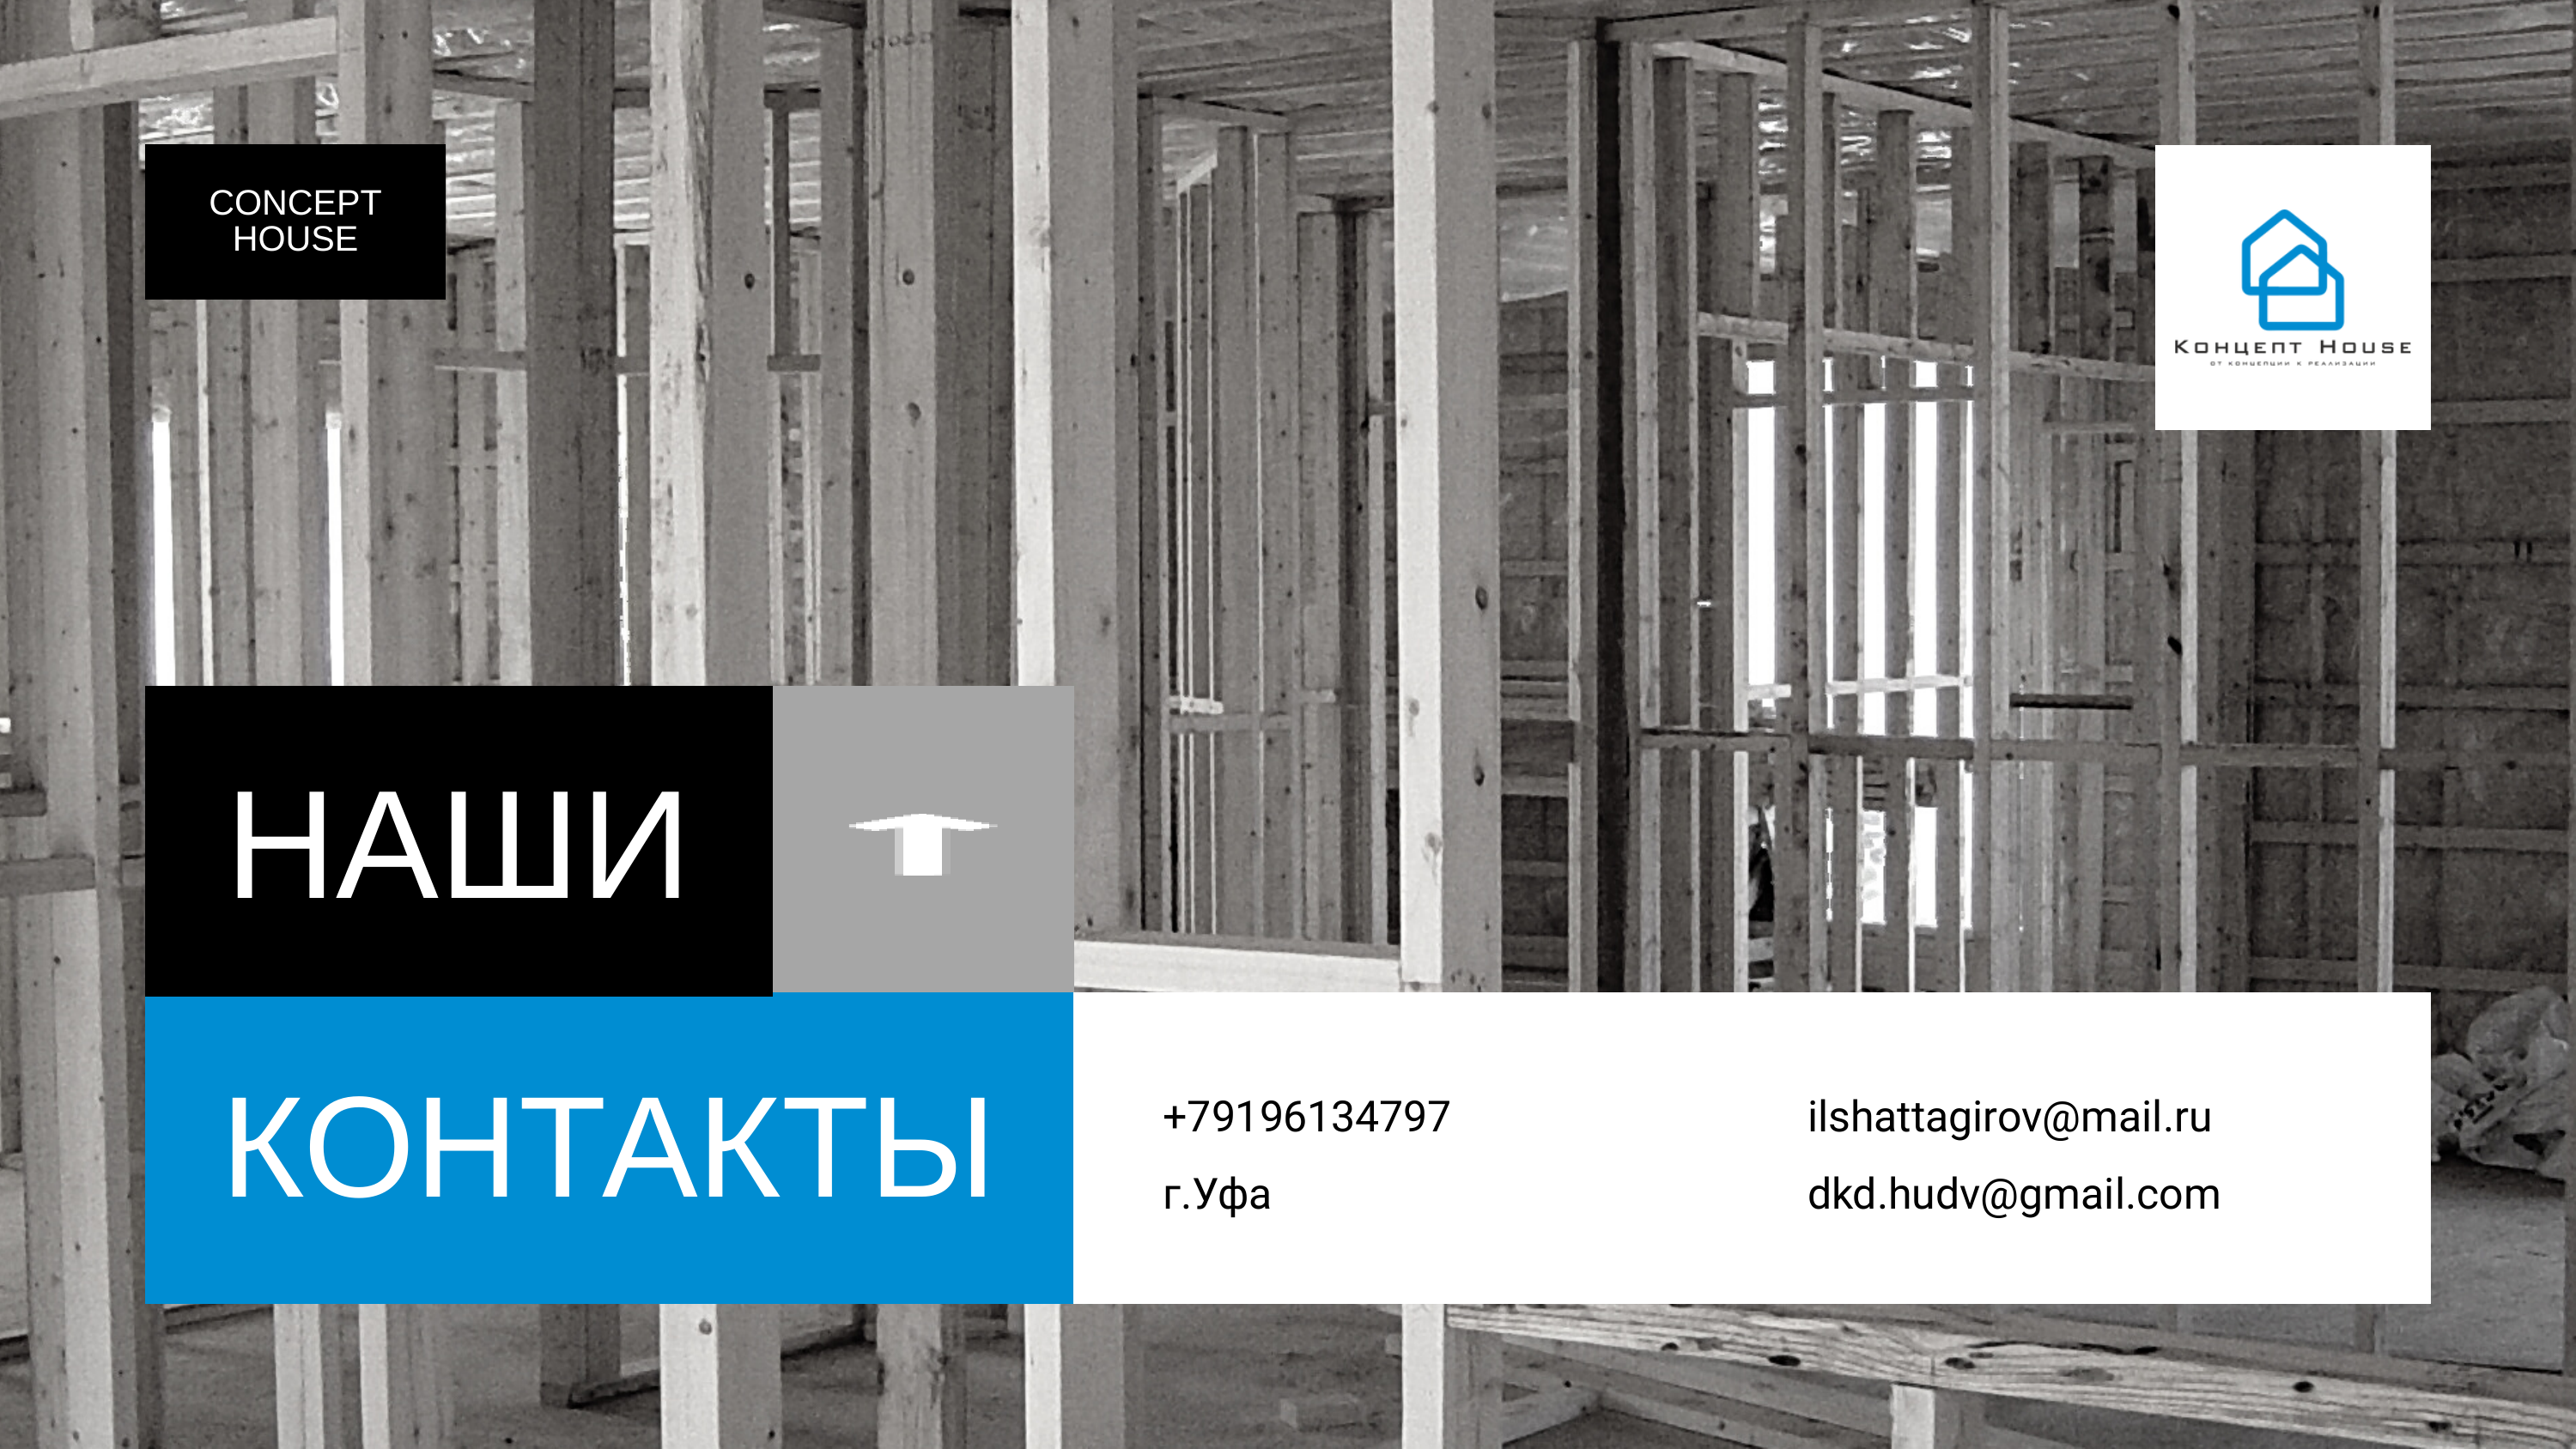

CONCEPT
HOUSE

НАШИ

+79196134797
г.Уфа
ilshattagirov@mail.ru
dkd.hudv@gmail.com
КОНТАКТЫ